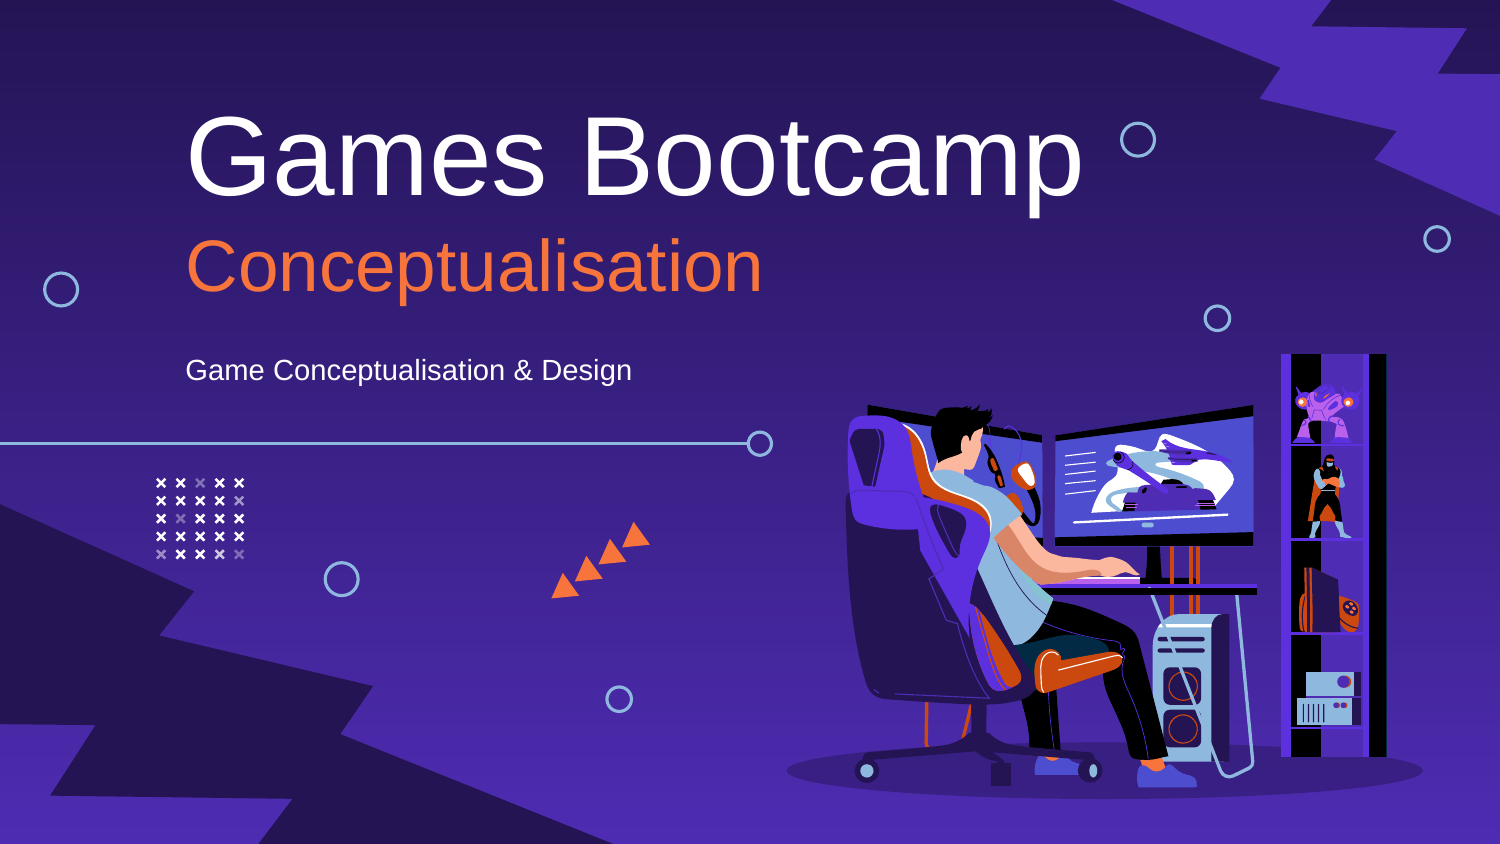

# Games Bootcamp Conceptualisation

Game Conceptualisation & Design